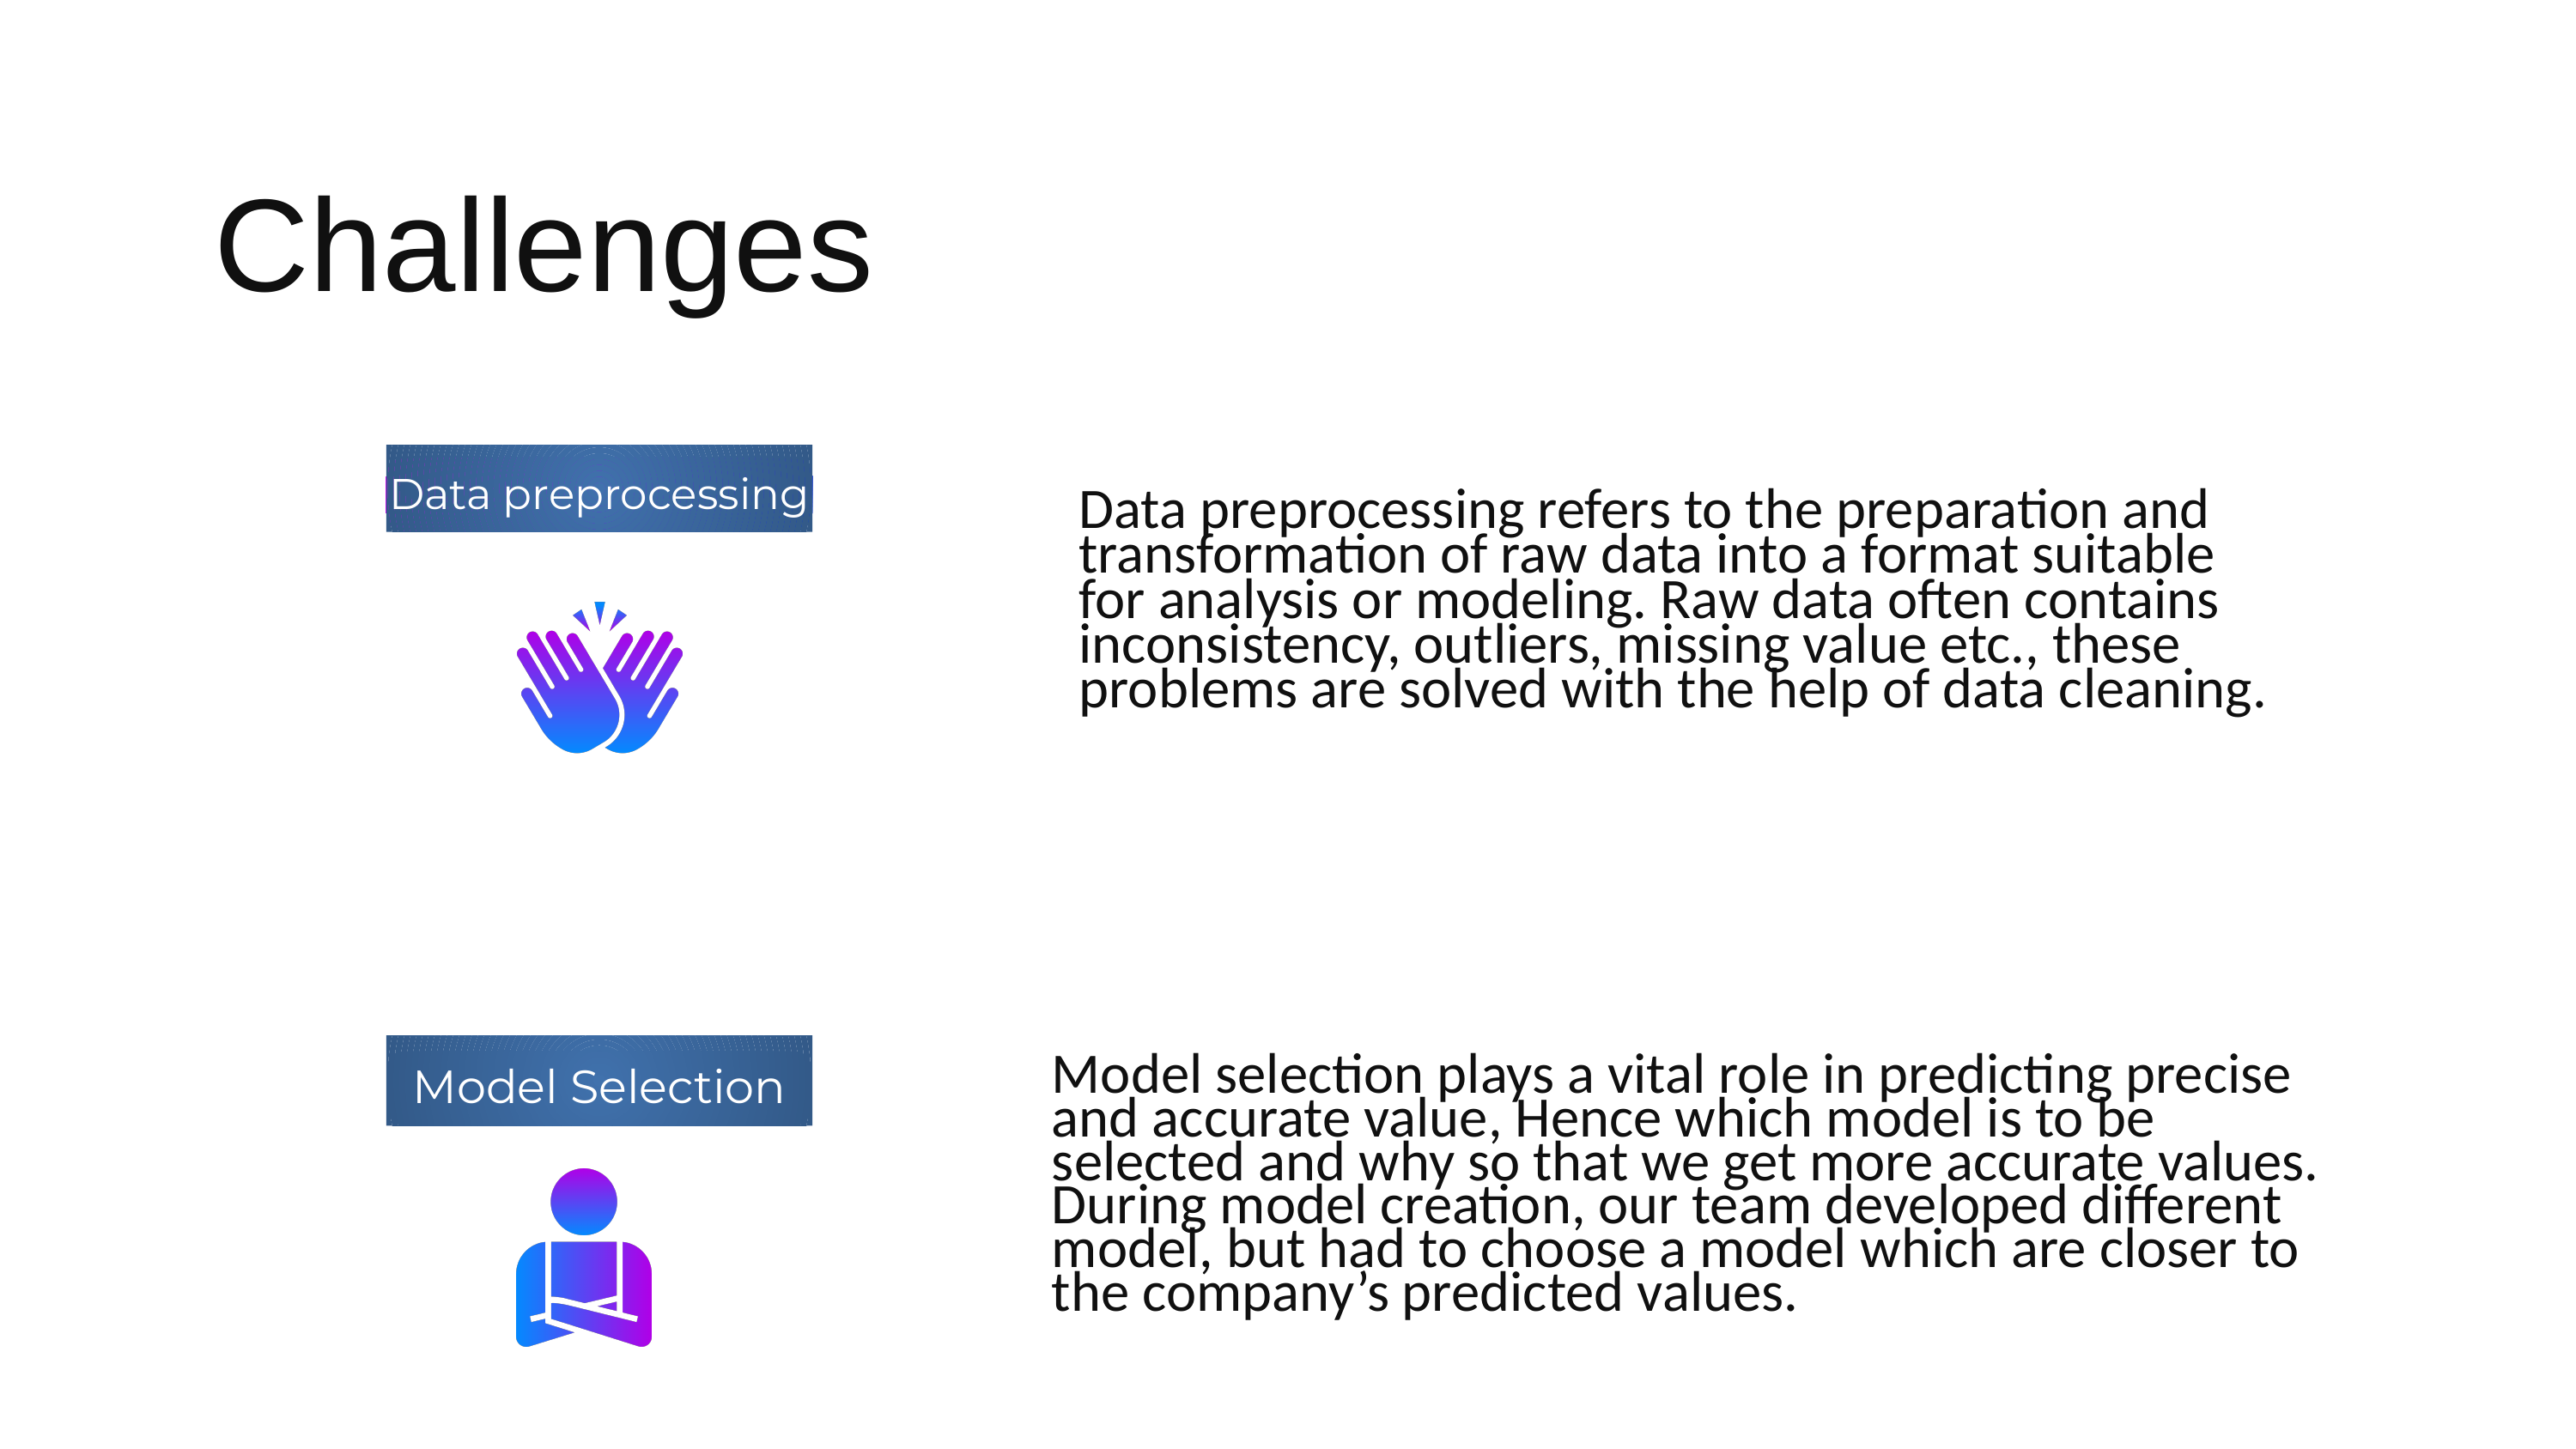

Challenges

Data preprocessing
Data preprocessing refers to the preparation and transformation of raw data into a format suitable for analysis or modeling. Raw data often contains inconsistency, outliers, missing value etc., these problems are solved with the help of data cleaning.

Model Selection
Model selection plays a vital role in predicting precise and accurate value, Hence which model is to be selected and why so that we get more accurate values. During model creation, our team developed different model, but had to choose a model which are closer to the company’s predicted values.